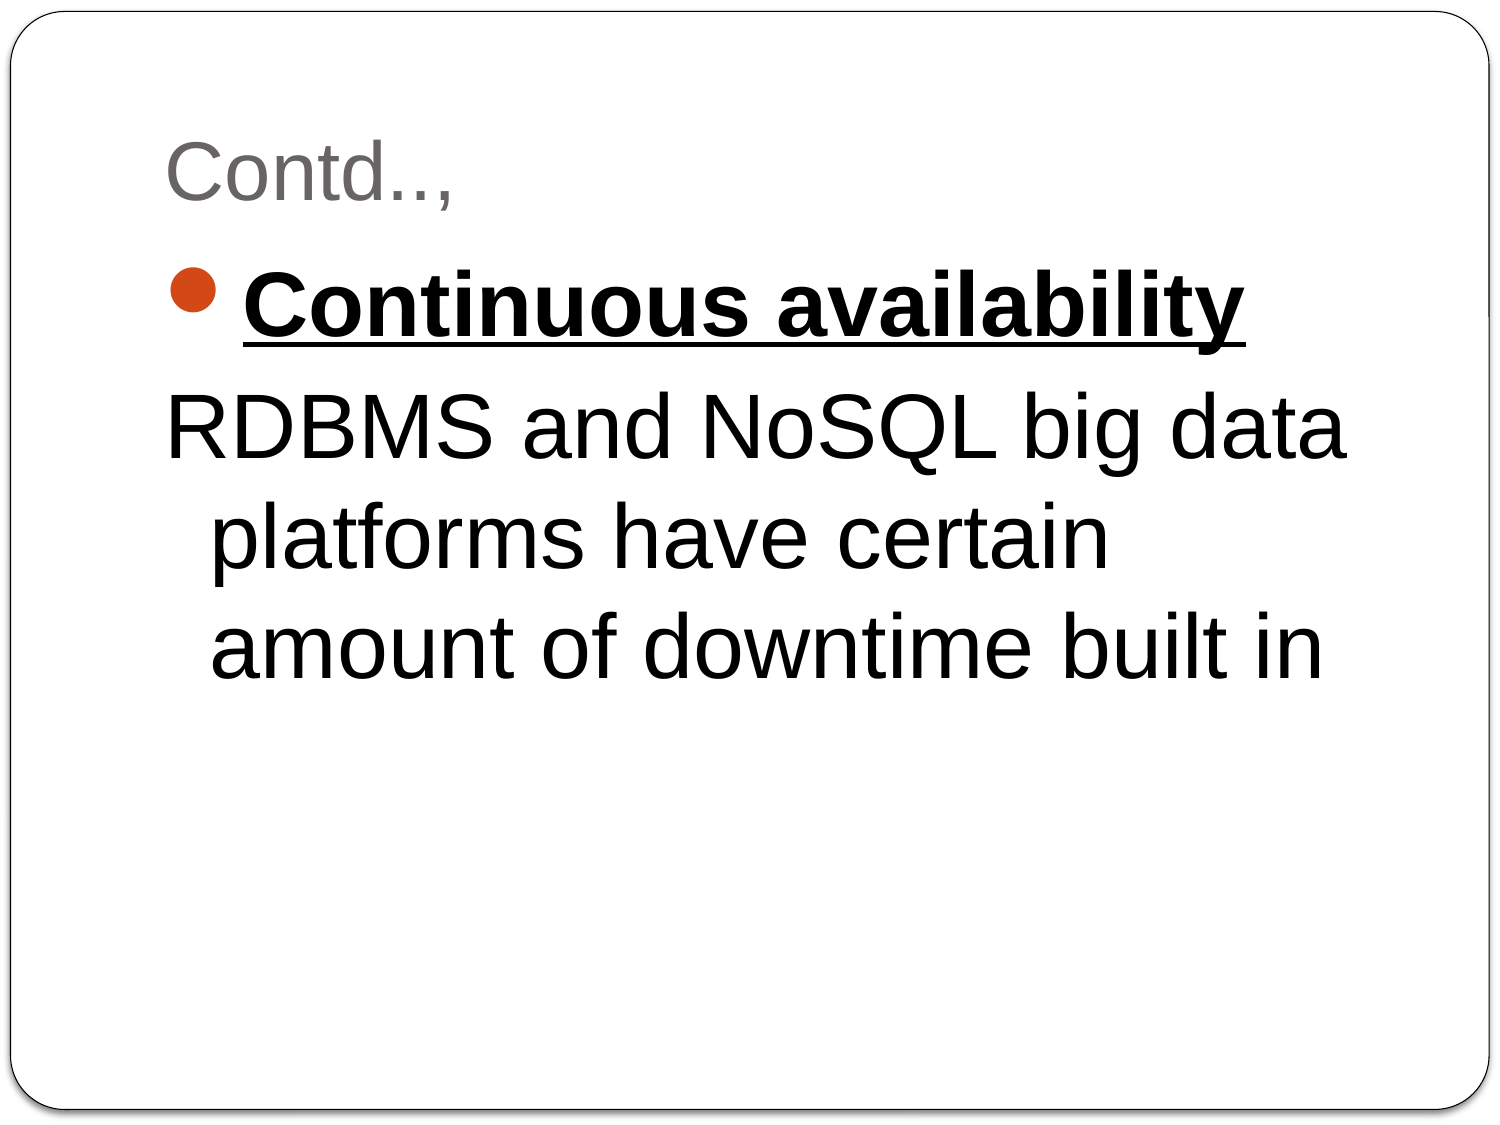

# Contd..,
Continuous availability
RDBMS and NoSQL big data platforms have certain amount of downtime built in